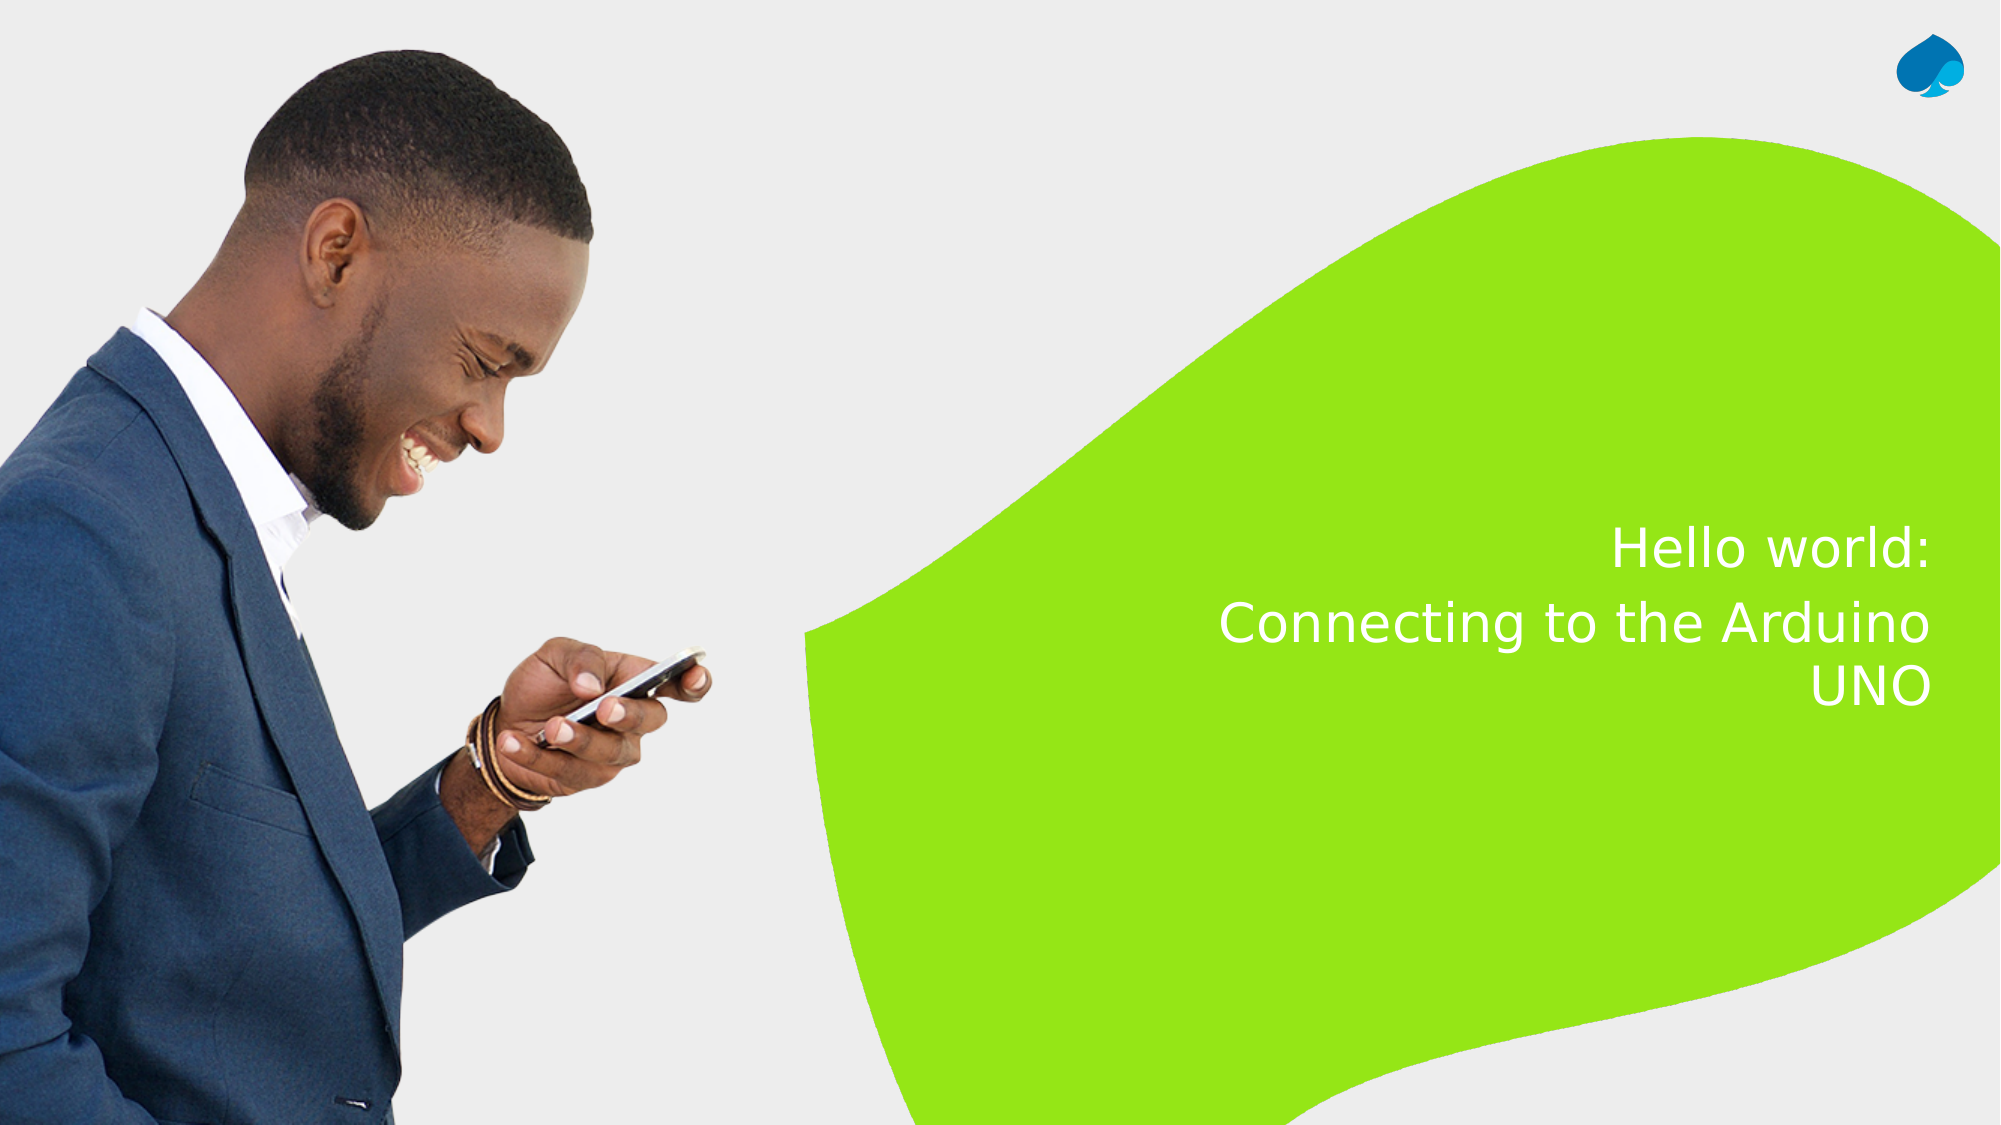

Hello world:
Connecting to the Arduino UNO